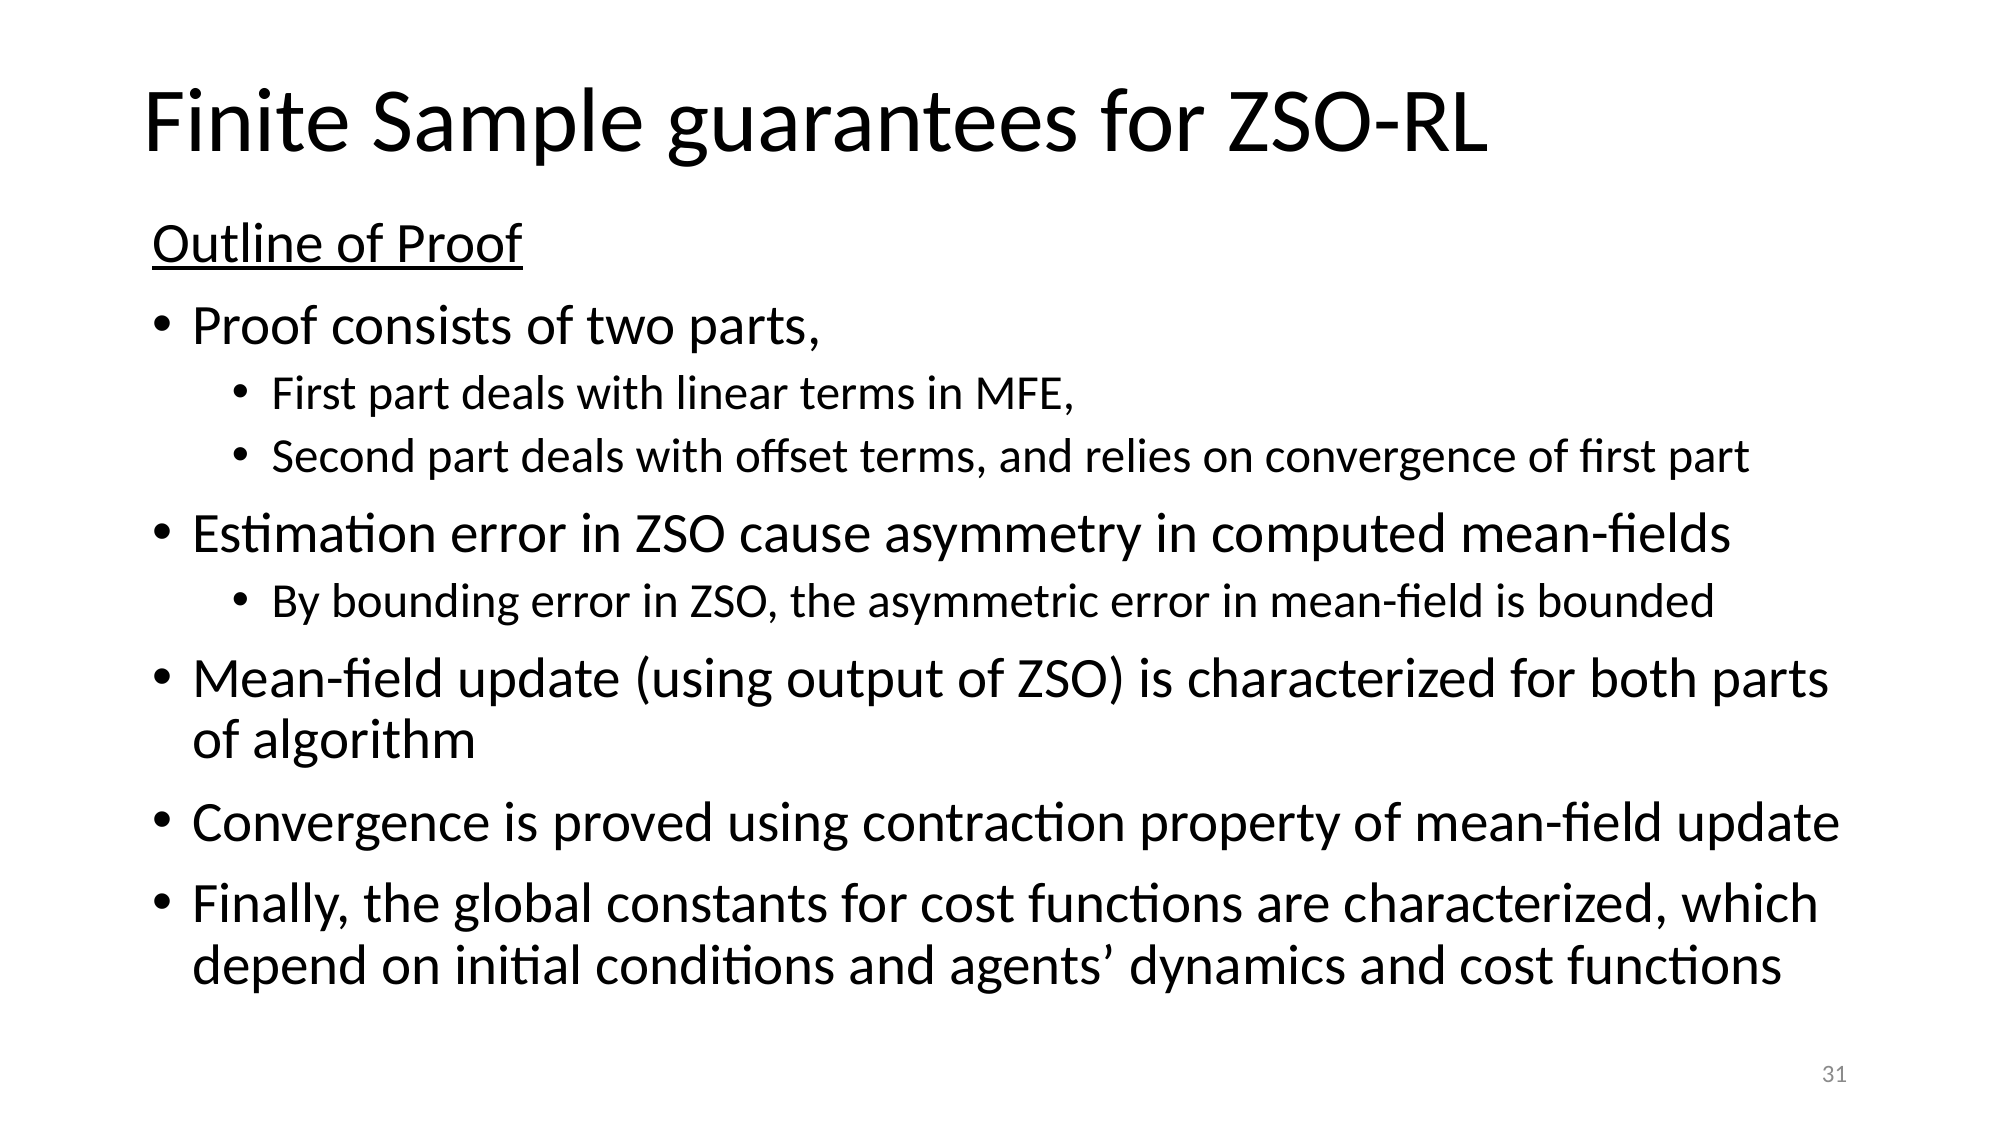

# Finite Sample guarantees for ZSO-RL
Outline of Proof
Proof consists of two parts,
First part deals with linear terms in MFE,
Second part deals with offset terms, and relies on convergence of first part
Estimation error in ZSO cause asymmetry in computed mean-fields
By bounding error in ZSO, the asymmetric error in mean-field is bounded
Mean-field update (using output of ZSO) is characterized for both parts of algorithm
Convergence is proved using contraction property of mean-field update
Finally, the global constants for cost functions are characterized, which depend on initial conditions and agents’ dynamics and cost functions
31